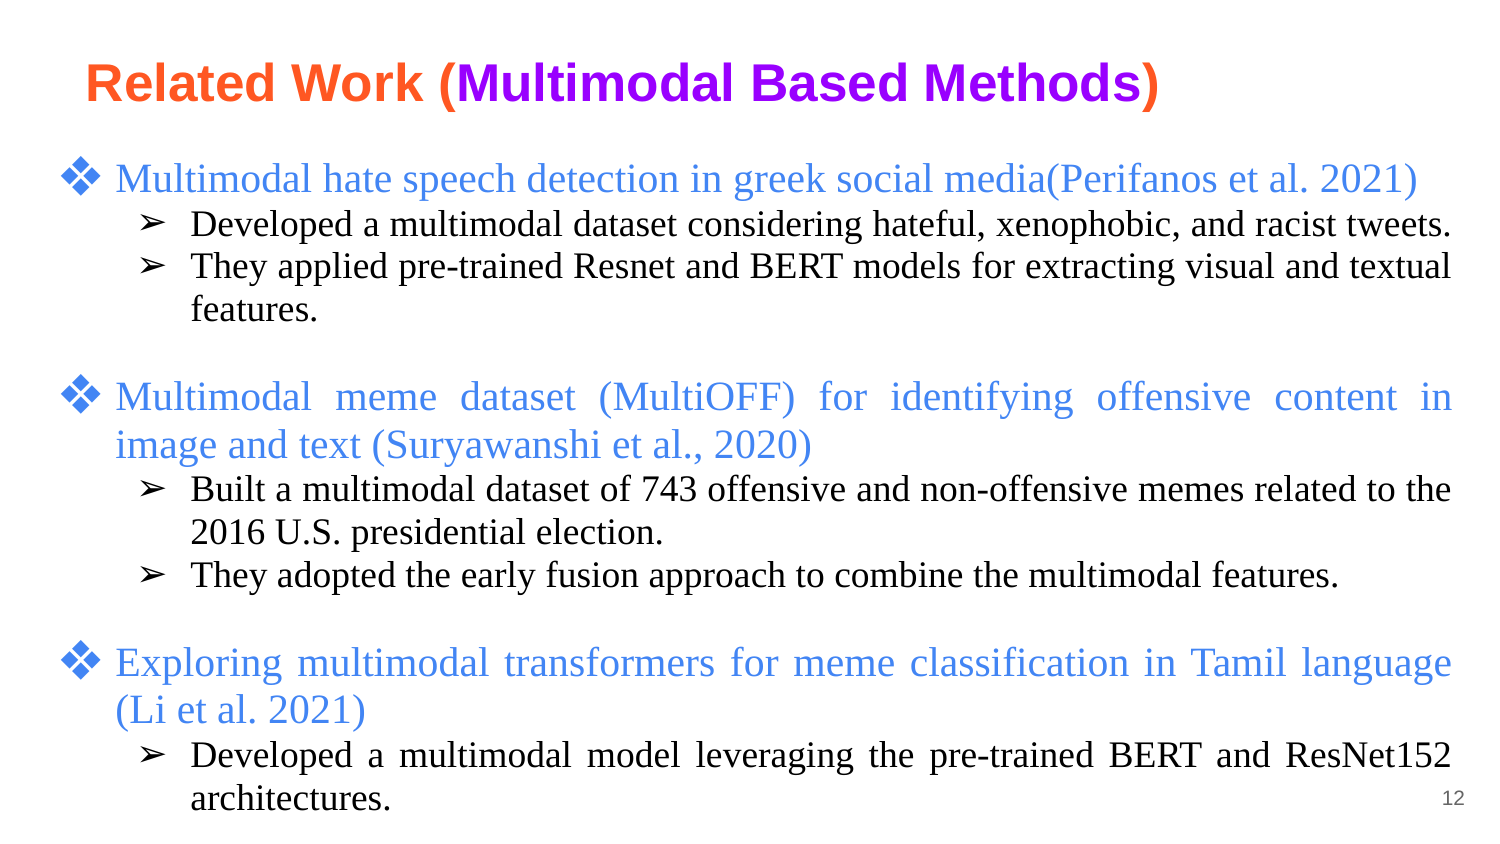

# Related Work (Multimodal Based Methods)
Multimodal hate speech detection in greek social media(Perifanos et al. 2021)
Developed a multimodal dataset considering hateful, xenophobic, and racist tweets.
They applied pre-trained Resnet and BERT models for extracting visual and textual features.

Multimodal meme dataset (MultiOFF) for identifying offensive content in image and text (Suryawanshi et al., 2020)
Built a multimodal dataset of 743 offensive and non-offensive memes related to the 2016 U.S. presidential election.
They adopted the early fusion approach to combine the multimodal features.

Exploring multimodal transformers for meme classification in Tamil language (Li et al. 2021)
Developed a multimodal model leveraging the pre-trained BERT and ResNet152 architectures.

12